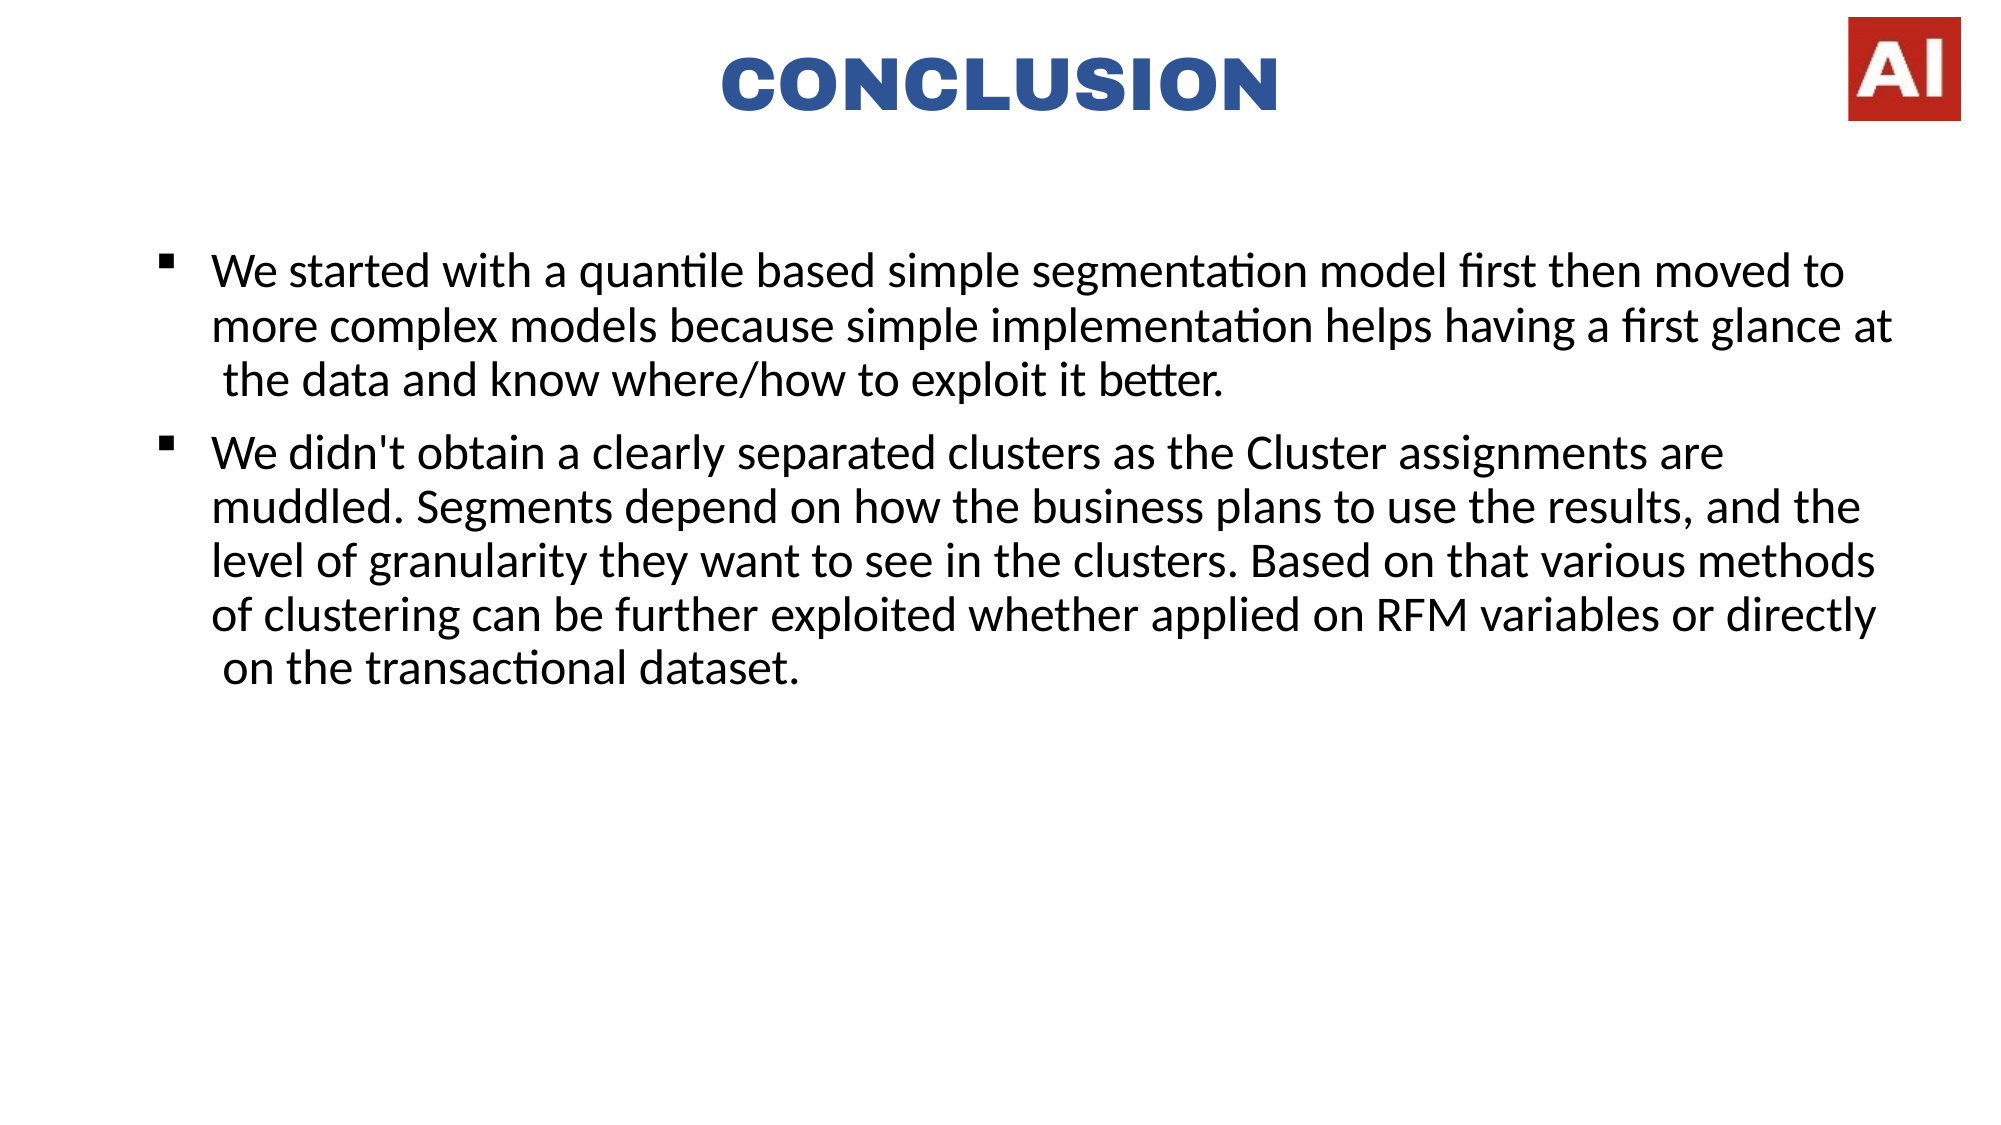

# CONCLUSION
We started with a quantile based simple segmentation model first then moved to  more complex models because simple implementation helps having a first glance at  the data and know where/how to exploit it better.
We didn't obtain a clearly separated clusters as the Cluster assignments are  muddled. Segments depend on how the business plans to use the results, and the  level of granularity they want to see in the clusters. Based on that various methods  of clustering can be further exploited whether applied on RFM variables or directly  on the transactional dataset.